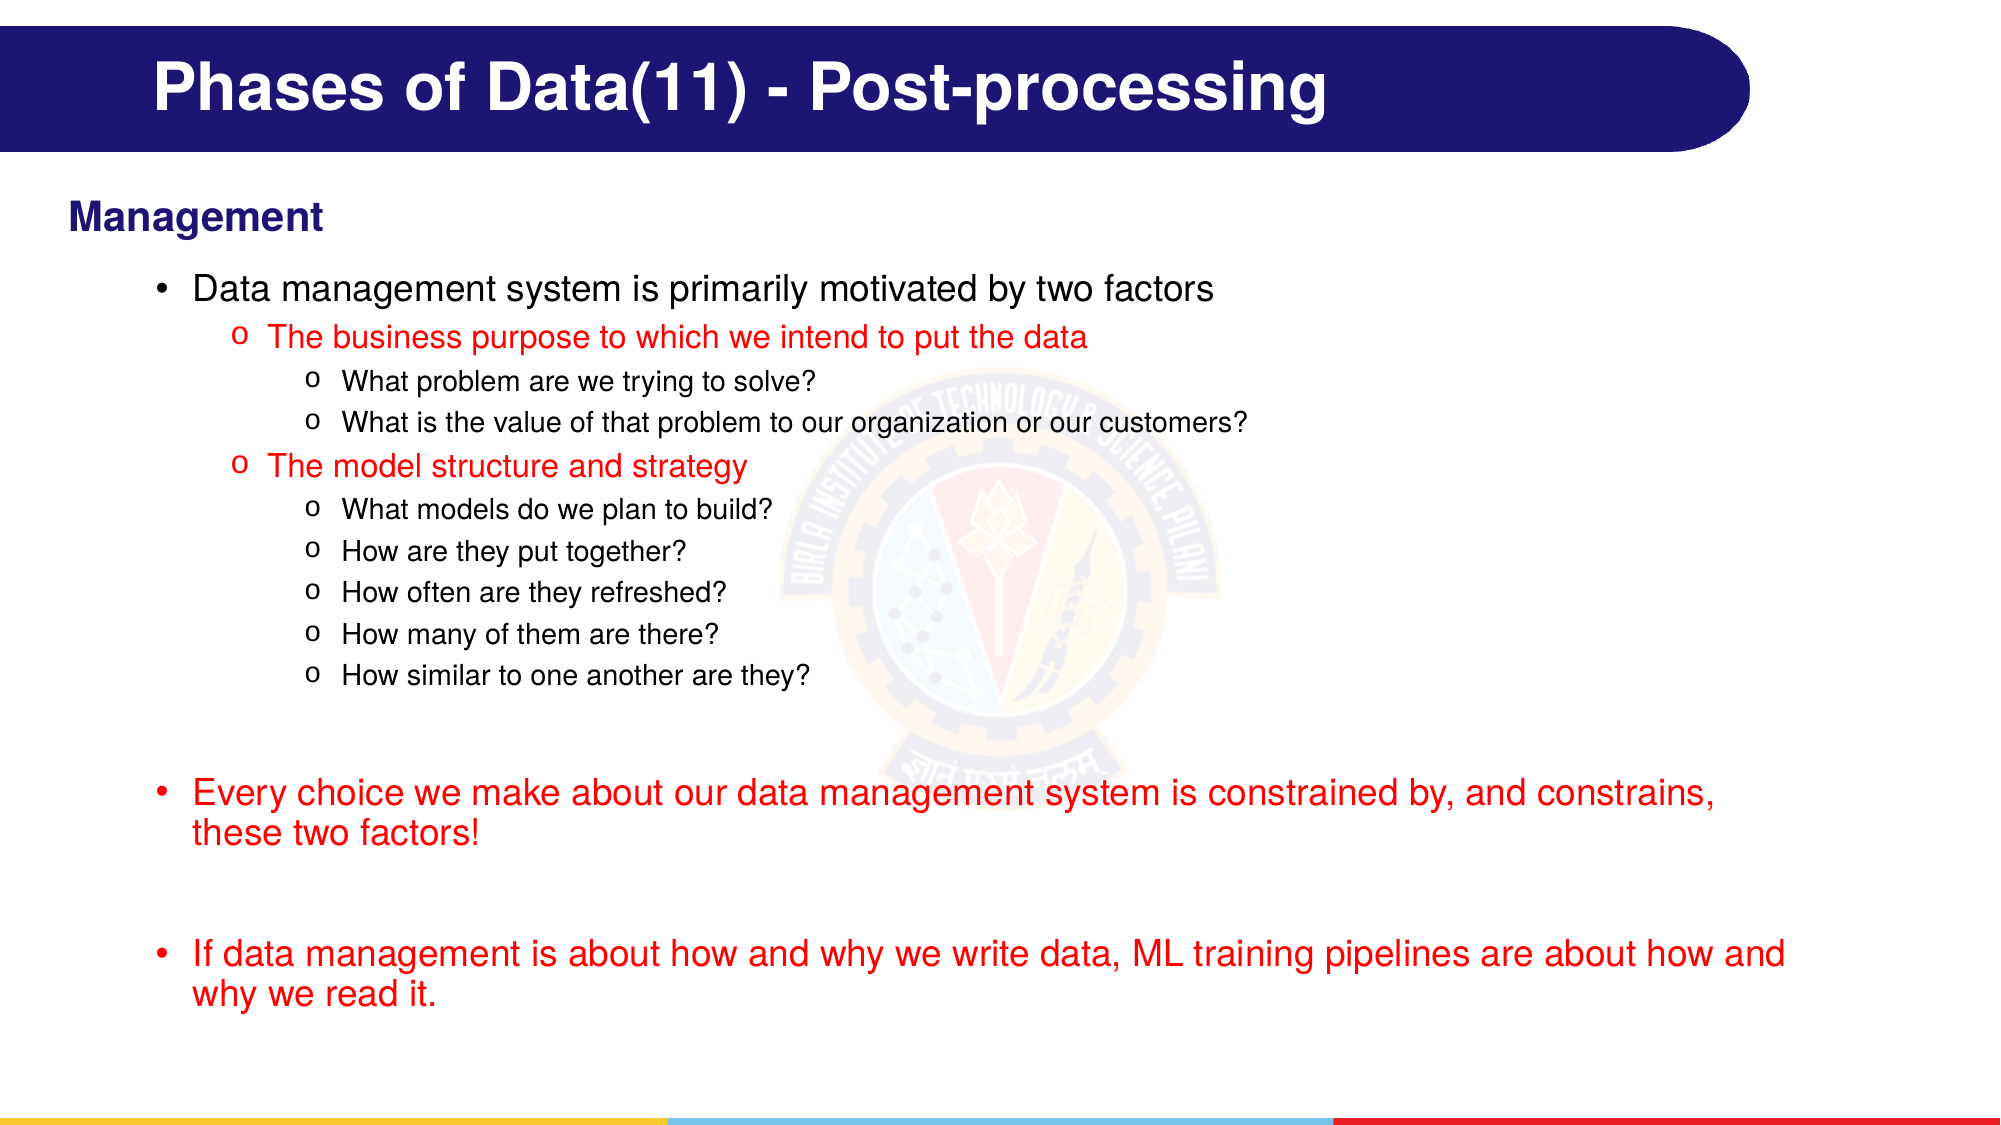

# Phases of Data(11) - Post-processing
Management
Data management system is primarily motivated by two factors
The business purpose to which we intend to put the data
What problem are we trying to solve?
What is the value of that problem to our organization or our customers?
The model structure and strategy
What models do we plan to build?
How are they put together?
How often are they refreshed?
How many of them are there?
How similar to one another are they?

Every choice we make about our data management system is constrained by, and constrains, these two factors!

If data management is about how and why we write data, ML training pipelines are about how and why we read it.